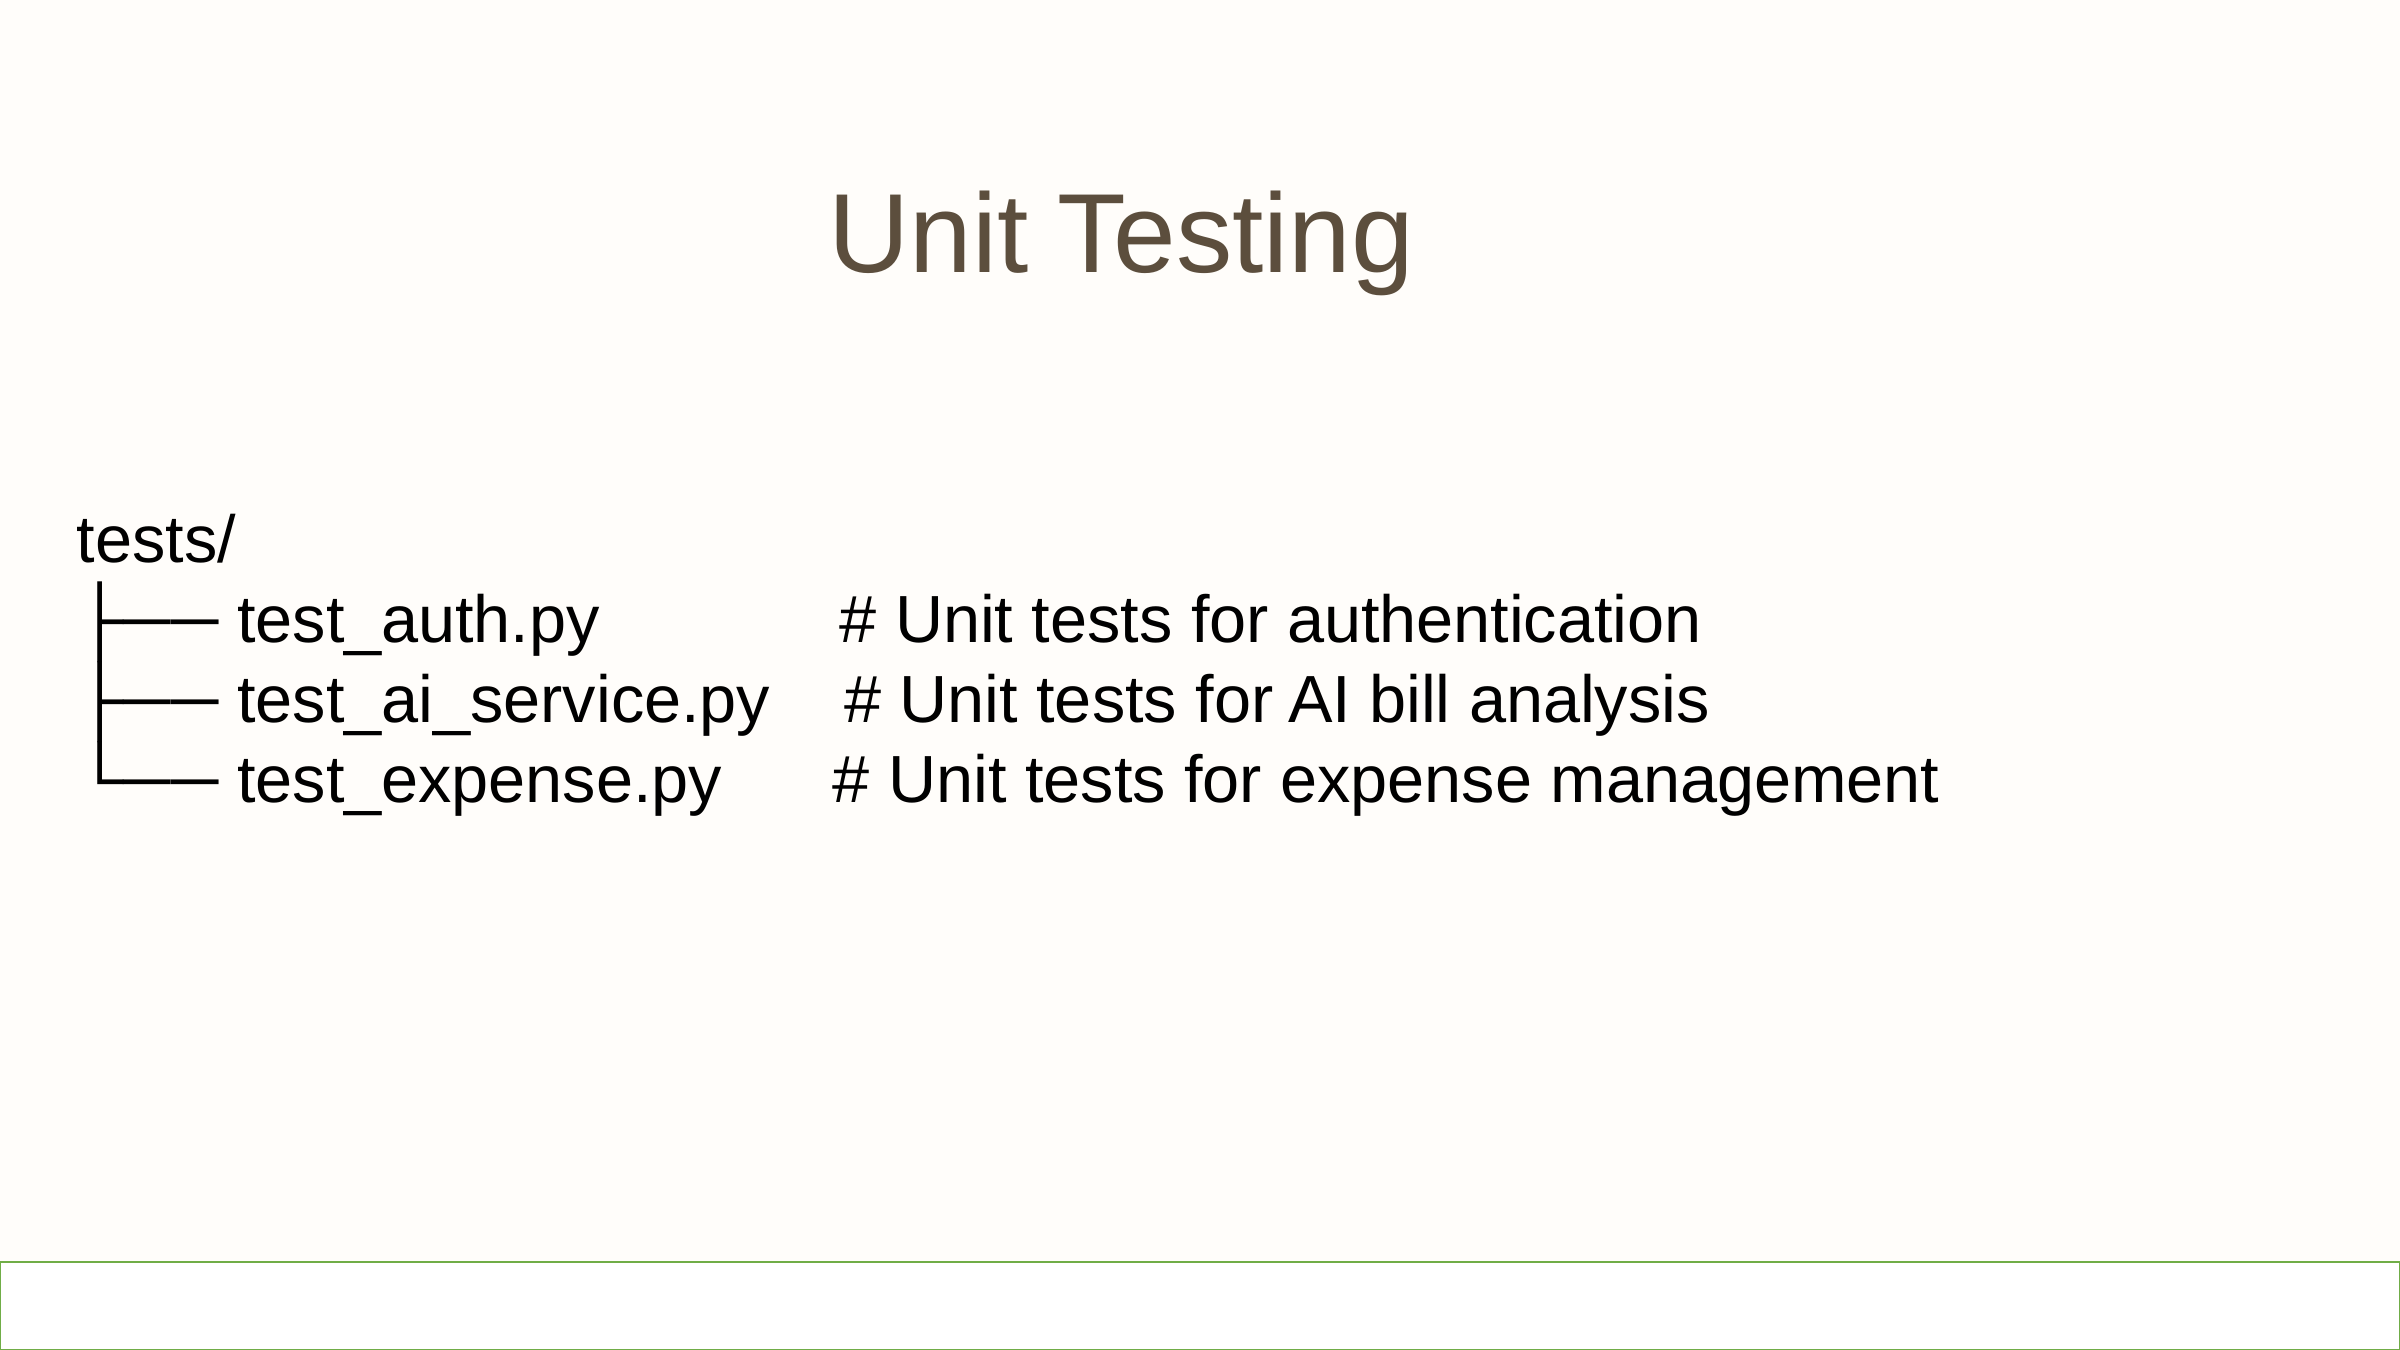

Unit Testing

tests/
├── test_auth.py             # Unit tests for authentication
├── test_ai_service.py    # Unit tests for AI bill analysis
└── test_expense.py      # Unit tests for expense management